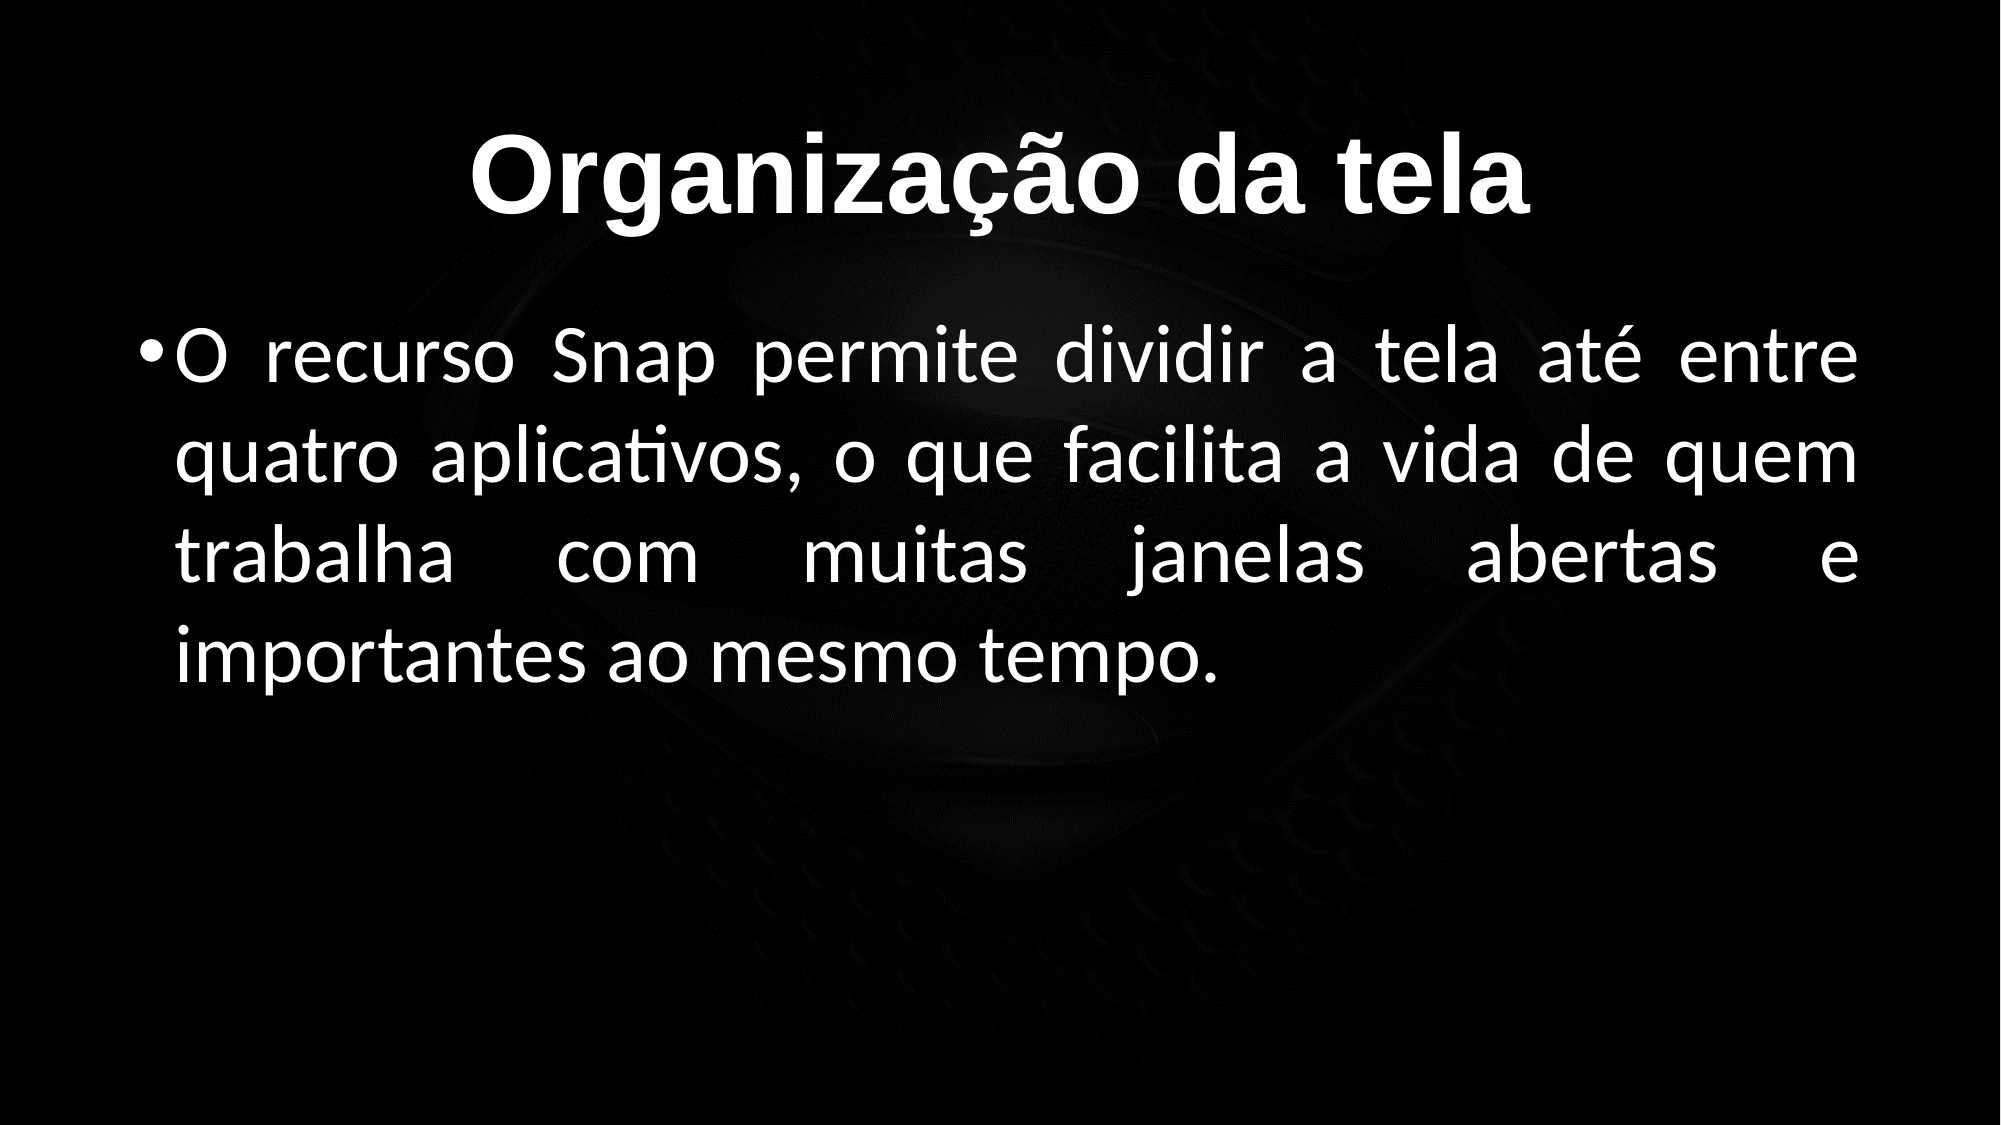

Organização da tela
O recurso Snap permite dividir a tela até entre quatro aplicativos, o que facilita a vida de quem trabalha com muitas janelas abertas e importantes ao mesmo tempo.